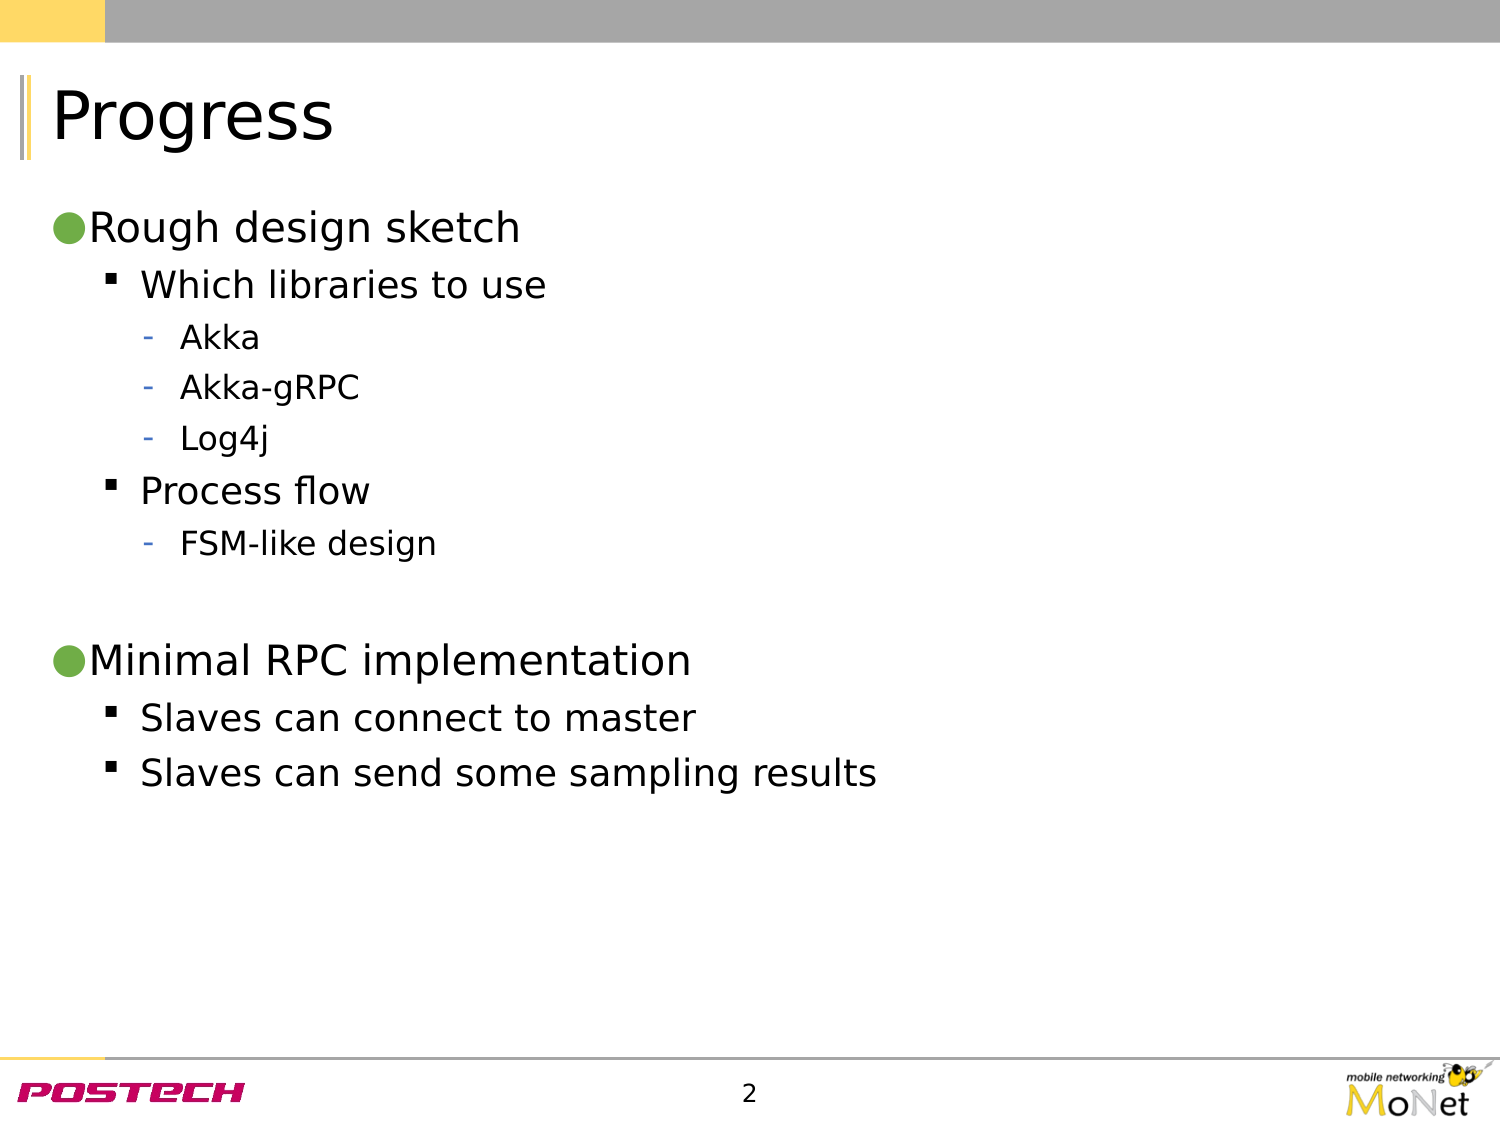

# Progress
Rough design sketch
Which libraries to use
Akka
Akka-gRPC
Log4j
Process flow
FSM-like design

Minimal RPC implementation
Slaves can connect to master
Slaves can send some sampling results